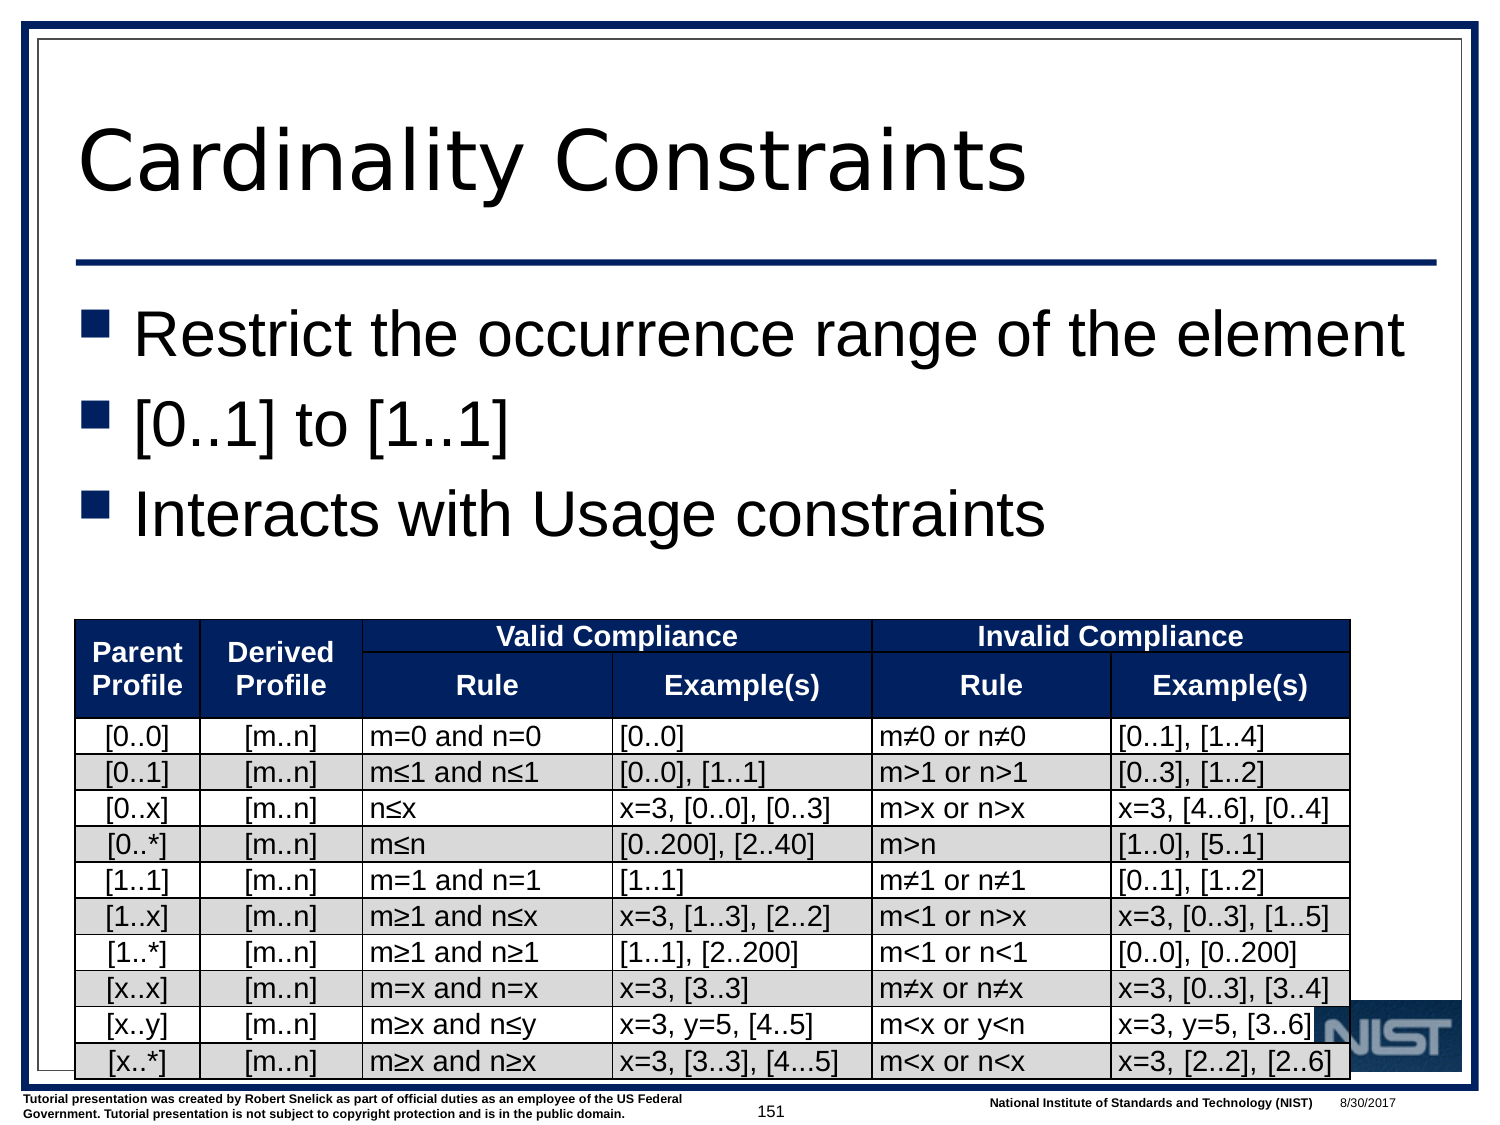

# Cardinality Constraints
Restrict the occurrence range of the element
[0..1] to [1..1]
Interacts with Usage constraints

| Parent Profile | Derived Profile | Valid Compliance |  | Invalid Compliance |  |
| --- | --- | --- | --- | --- | --- |
|  |  | Rule | Example(s) | Rule | Example(s) |
| [0..0] | [m..n] | m=0 and n=0 | [0..0] | m≠0 or n≠0 | [0..1], [1..4] |
| [0..1] | [m..n] | m≤1 and n≤1 | [0..0], [1..1] | m>1 or n>1 | [0..3], [1..2] |
| [0..x] | [m..n] | n≤x | x=3, [0..0], [0..3] | m>x or n>x | x=3, [4..6], [0..4] |
| [0..\*] | [m..n] | m≤n | [0..200], [2..40] | m>n | [1..0], [5..1] |
| [1..1] | [m..n] | m=1 and n=1 | [1..1] | m≠1 or n≠1 | [0..1], [1..2] |
| [1..x] | [m..n] | m≥1 and n≤x | x=3, [1..3], [2..2] | m<1 or n>x | x=3, [0..3], [1..5] |
| [1..\*] | [m..n] | m≥1 and n≥1 | [1..1], [2..200] | m<1 or n<1 | [0..0], [0..200] |
| [x..x] | [m..n] | m=x and n=x | x=3, [3..3] | m≠x or n≠x | x=3, [0..3], [3..4] |
| [x..y] | [m..n] | m≥x and n≤y | x=3, y=5, [4..5] | m<x or y<n | x=3, y=5, [3..6] |
| [x..\*] | [m..n] | m≥x and n≥x | x=3, [3..3], [4...5] | m<x or n<x | x=3, [2..2], [2..6] |
151
8/30/2017